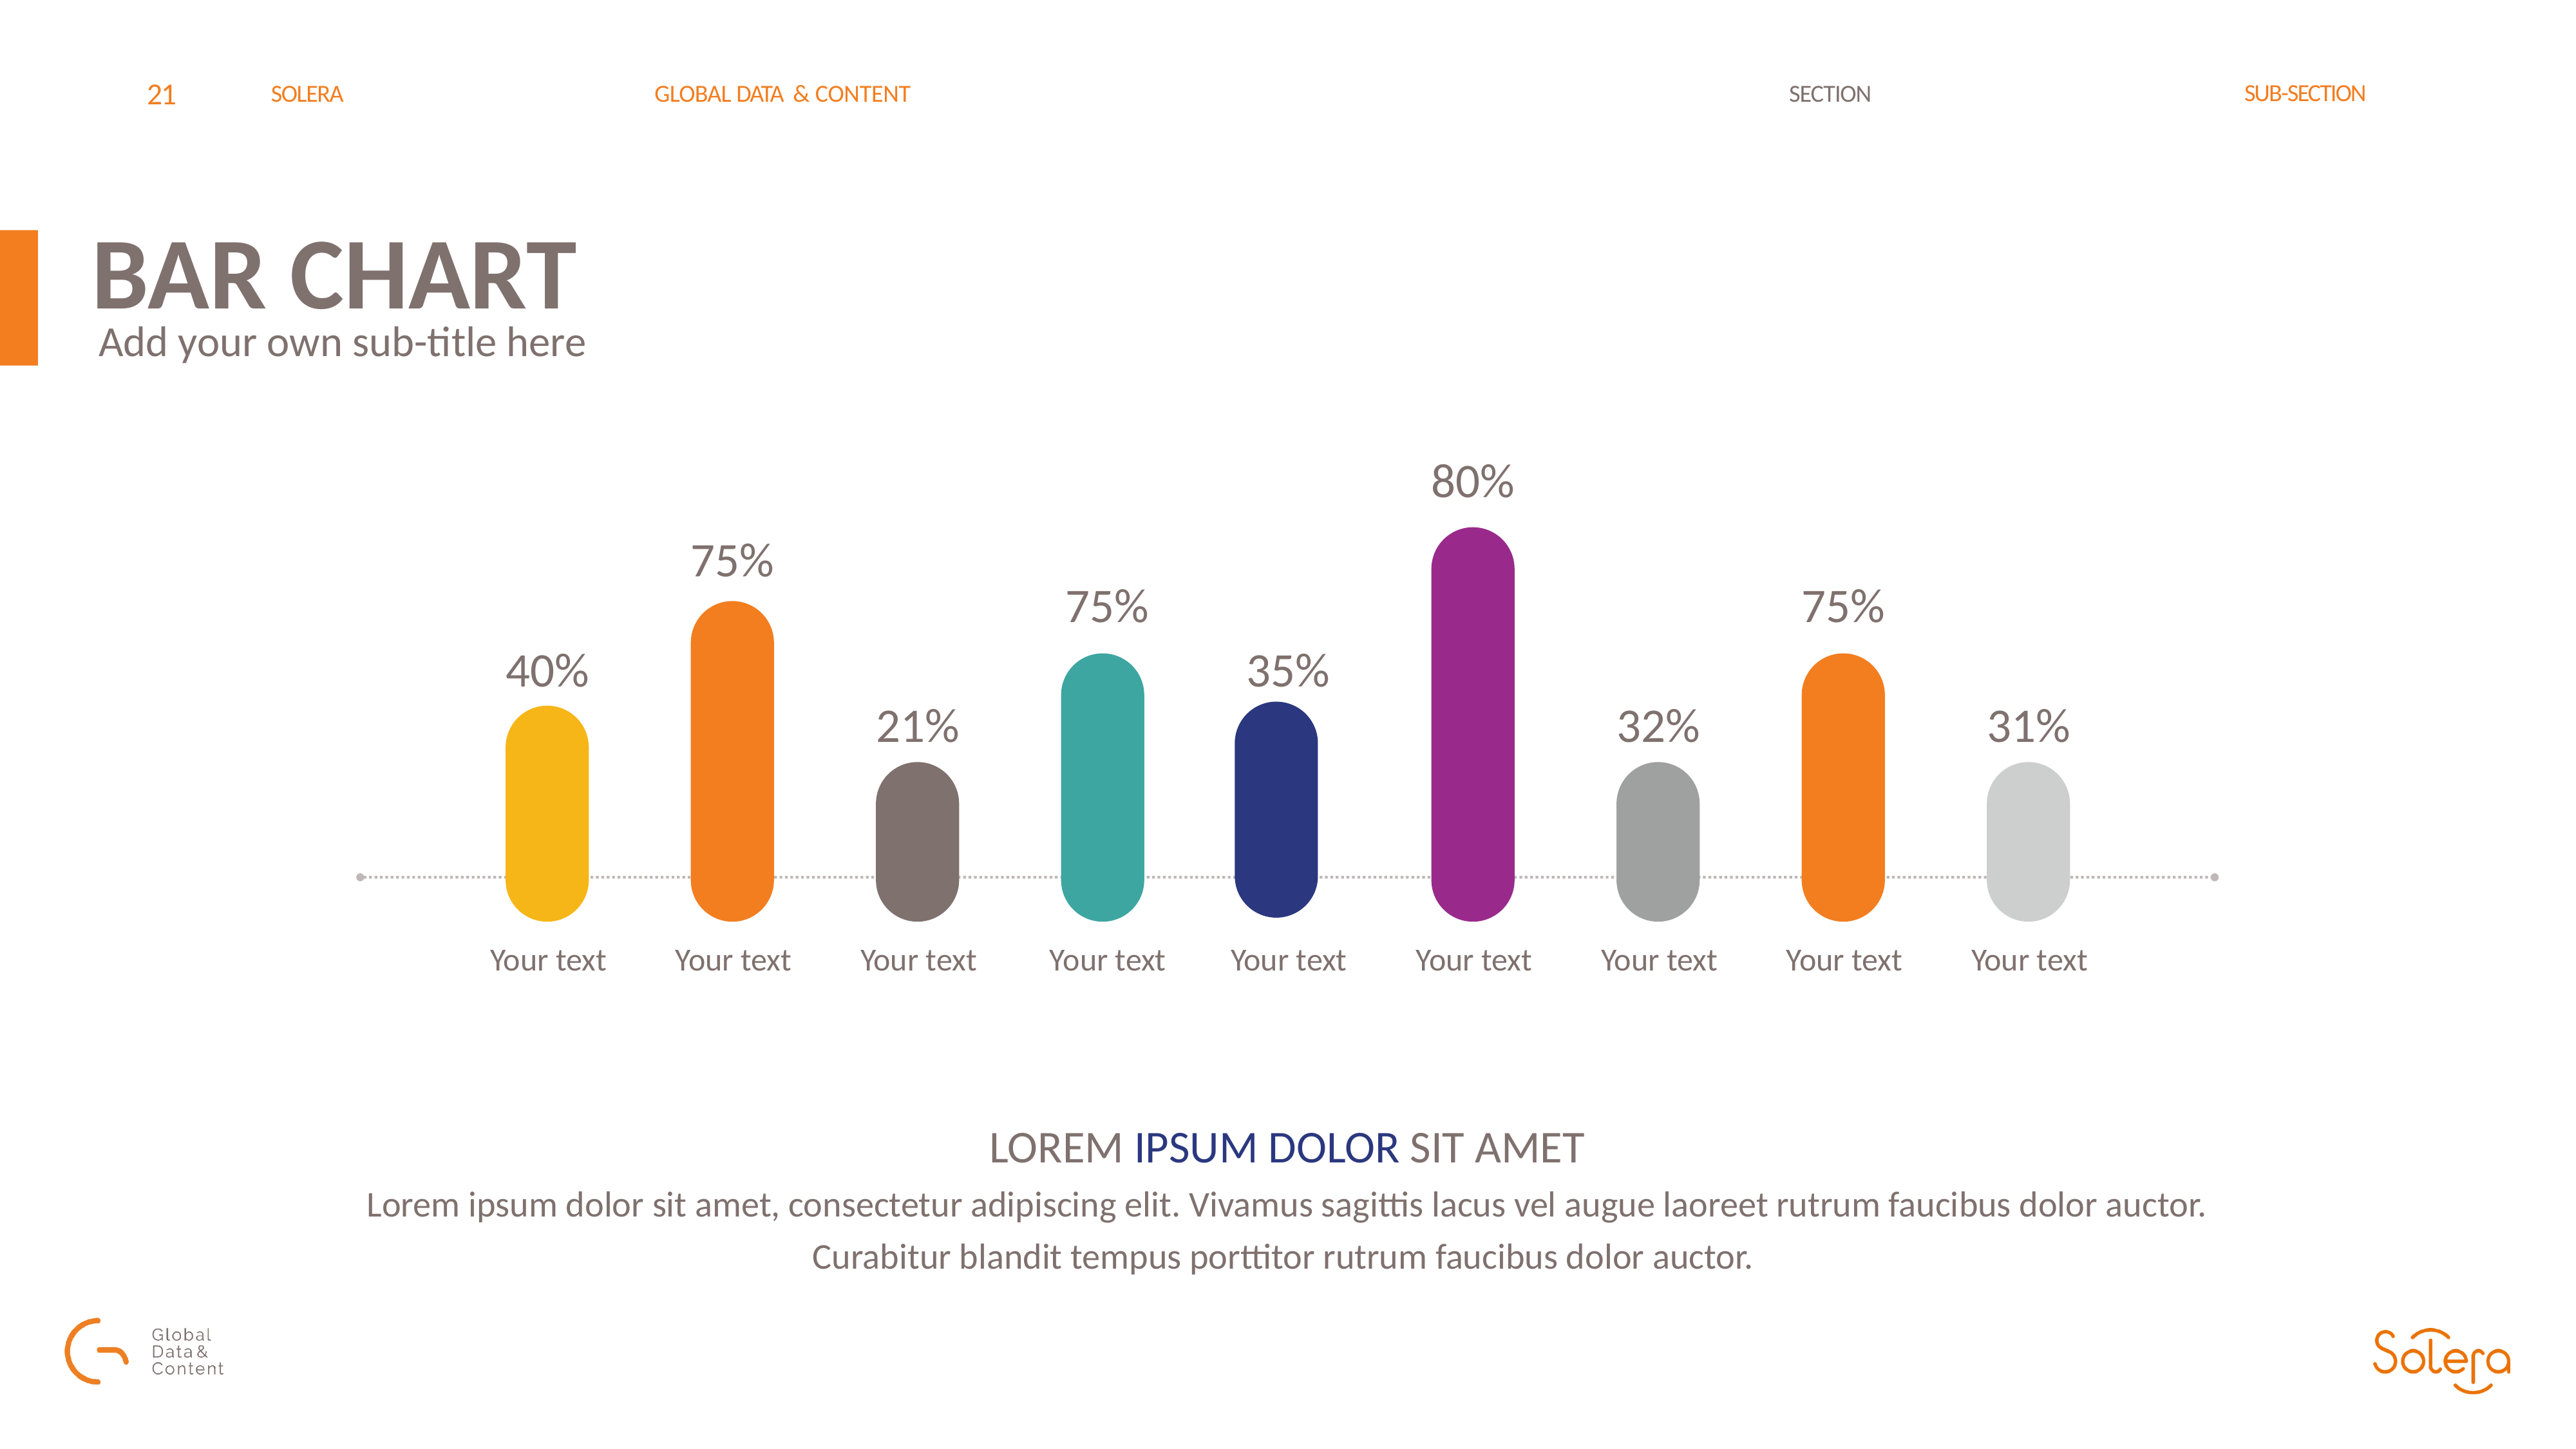

SUB-SECTION
SECTION
BAR CHART

Add your own sub-title here
80%

75%
75%
75%

40%
35%

21%
32%
31%

Your text
Your text
Your text
Your text
Your text
Your text
Your text
Your text
Your text
LOREM IPSUM DOLOR SIT AMET
Lorem ipsum dolor sit amet, consectetur adipiscing elit. Vivamus sagittis lacus vel augue laoreet rutrum faucibus dolor auctor. Curabitur blandit tempus porttitor rutrum faucibus dolor auctor.